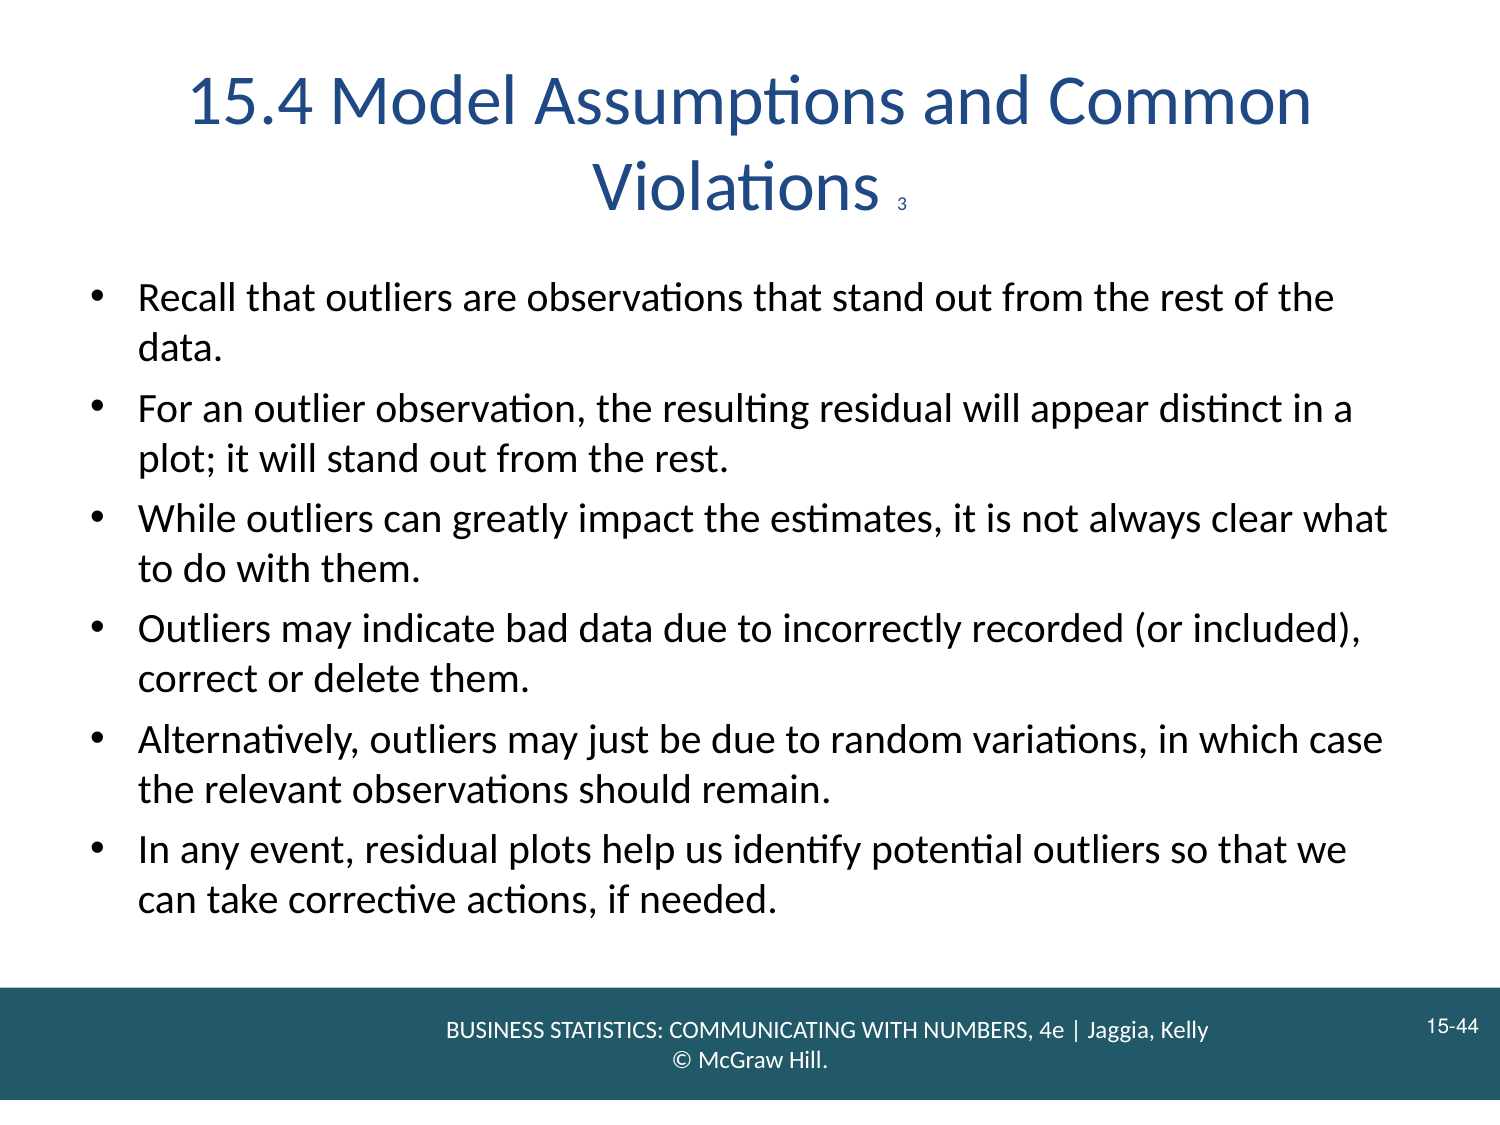

# 15.4 Model Assumptions and Common Violations 3
Recall that outliers are observations that stand out from the rest of the data.
For an outlier observation, the resulting residual will appear distinct in a plot; it will stand out from the rest.
While outliers can greatly impact the estimates, it is not always clear what to do with them.
Outliers may indicate bad data due to incorrectly recorded (or included), correct or delete them.
Alternatively, outliers may just be due to random variations, in which case the relevant observations should remain.
In any event, residual plots help us identify potential outliers so that we can take corrective actions, if needed.